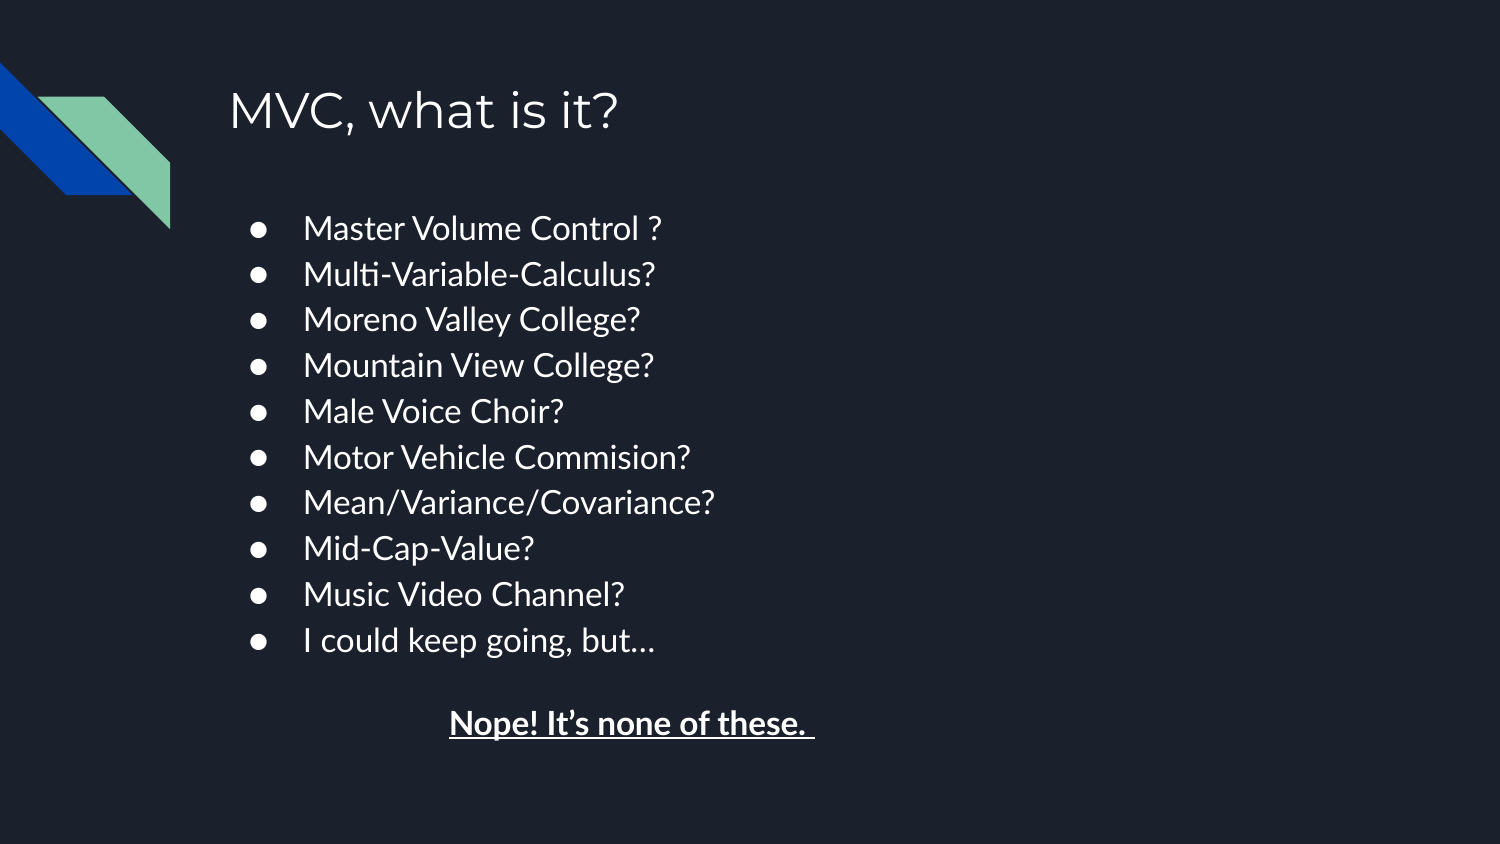

# MVC, what is it?

Master Volume Control ?
Multi-Variable-Calculus?
Moreno Valley College?
Mountain View College?
Male Voice Choir?
Motor Vehicle Commision?
Mean/Variance/Covariance?
Mid-Cap-Value?
Music Video Channel?
I could keep going, but…

Nope! It’s none of these.